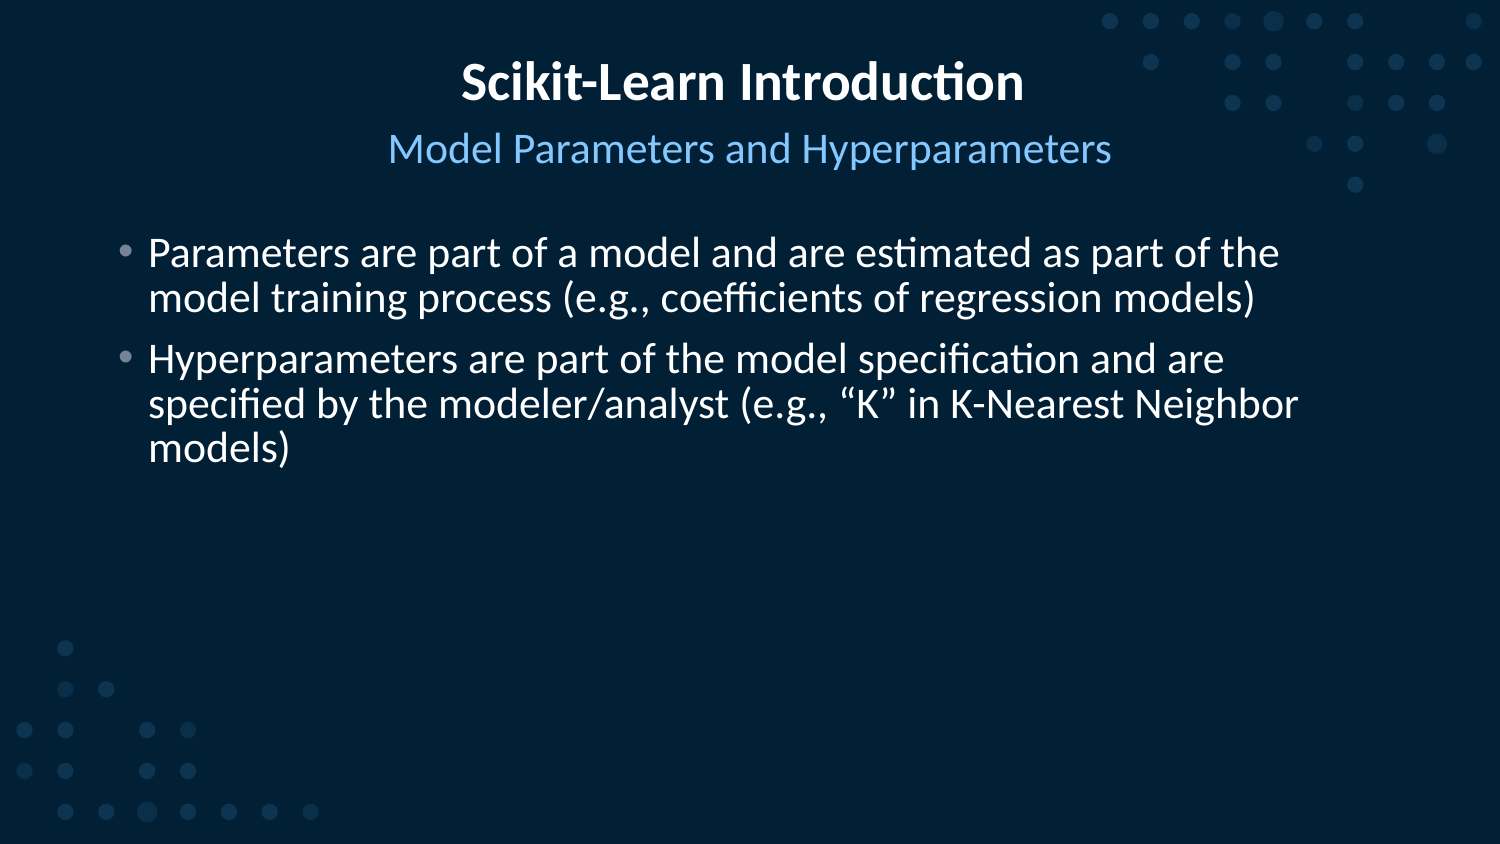

# Scikit-Learn Introduction
Model Parameters and Hyperparameters
Parameters are part of a model and are estimated as part of the model training process (e.g., coefficients of regression models)
Hyperparameters are part of the model specification and are specified by the modeler/analyst (e.g., “K” in K-Nearest Neighbor models)